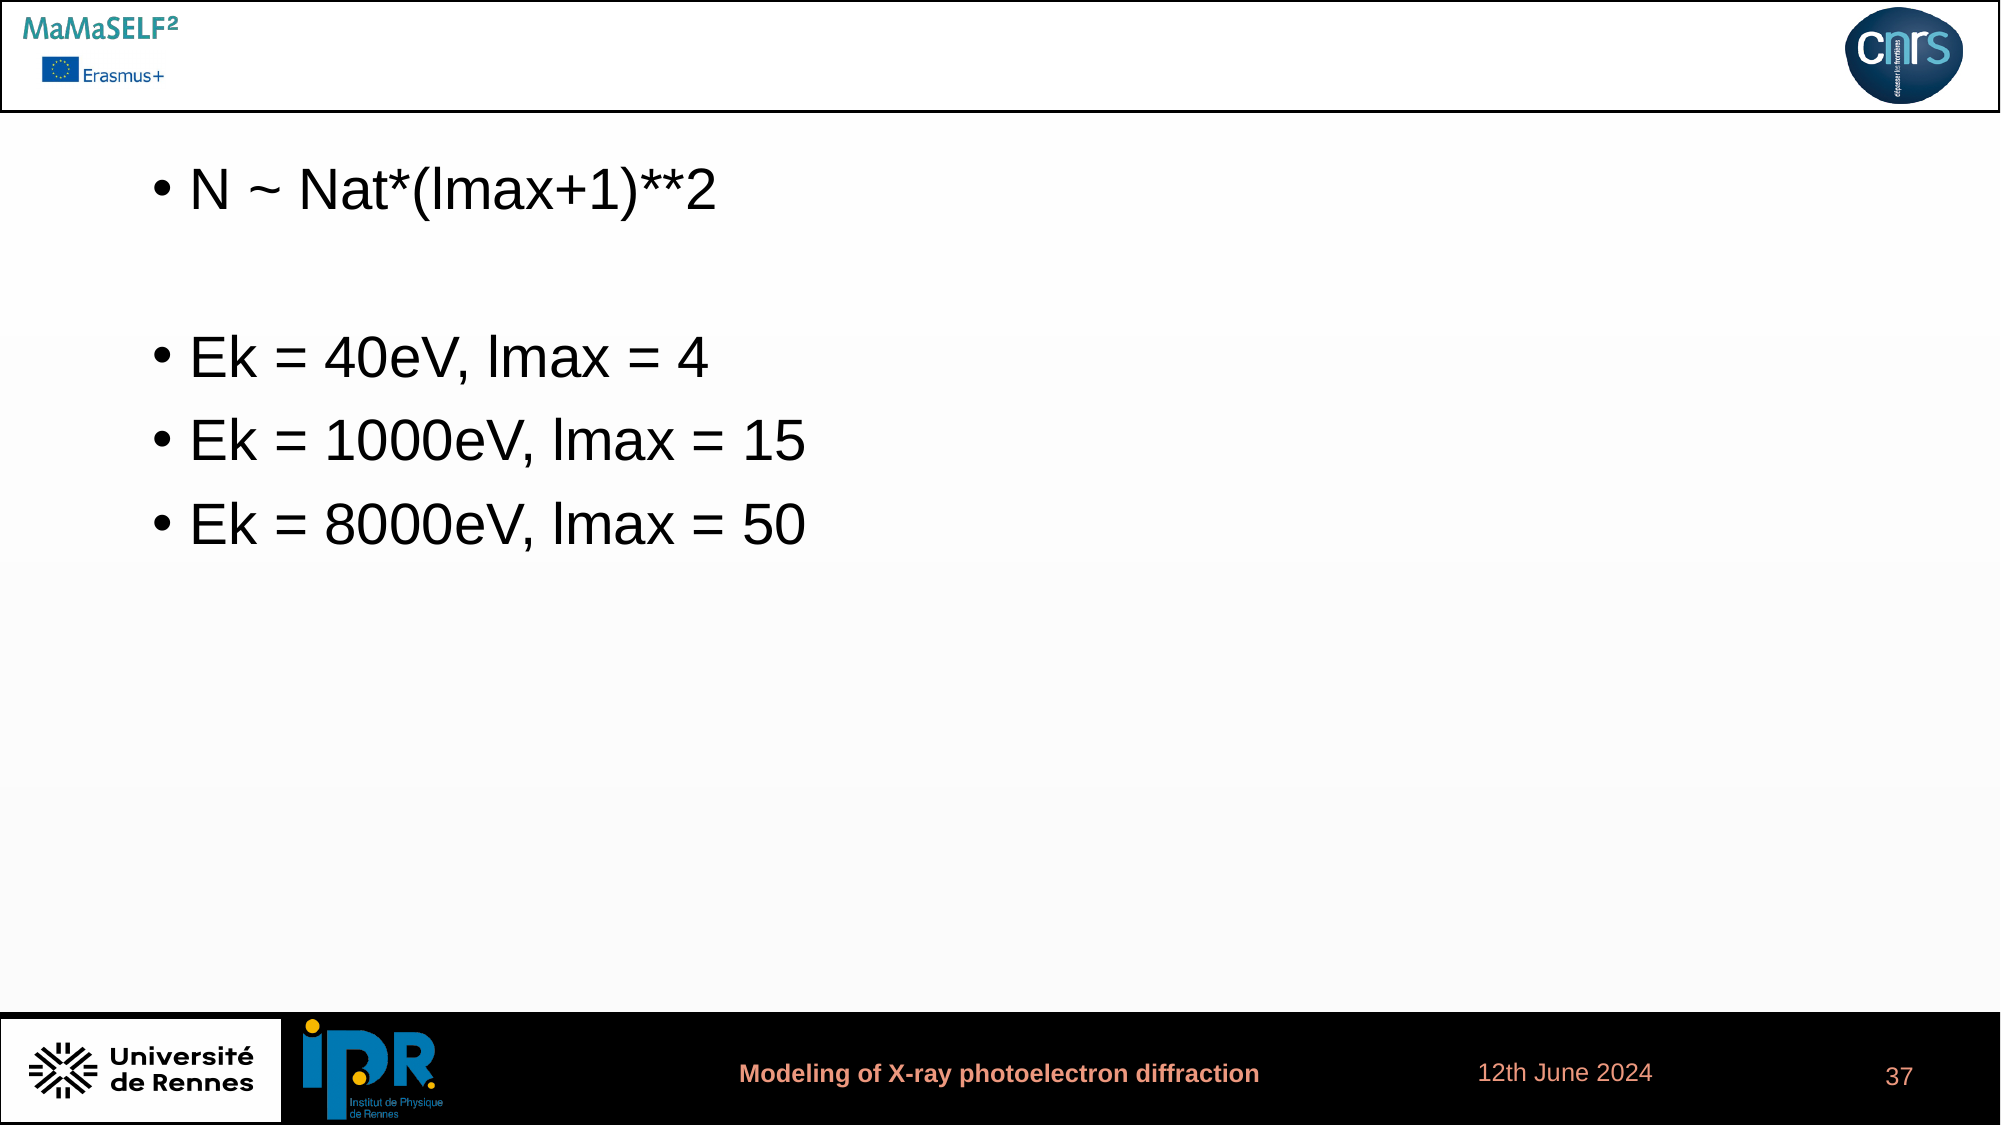

N ~ Nat*(lmax+1)**2

Ek = 40eV, lmax = 4
Ek = 1000eV, lmax = 15
Ek = 8000eV, lmax = 50
12th June 2024
Modeling of X-ray photoelectron diffraction
37